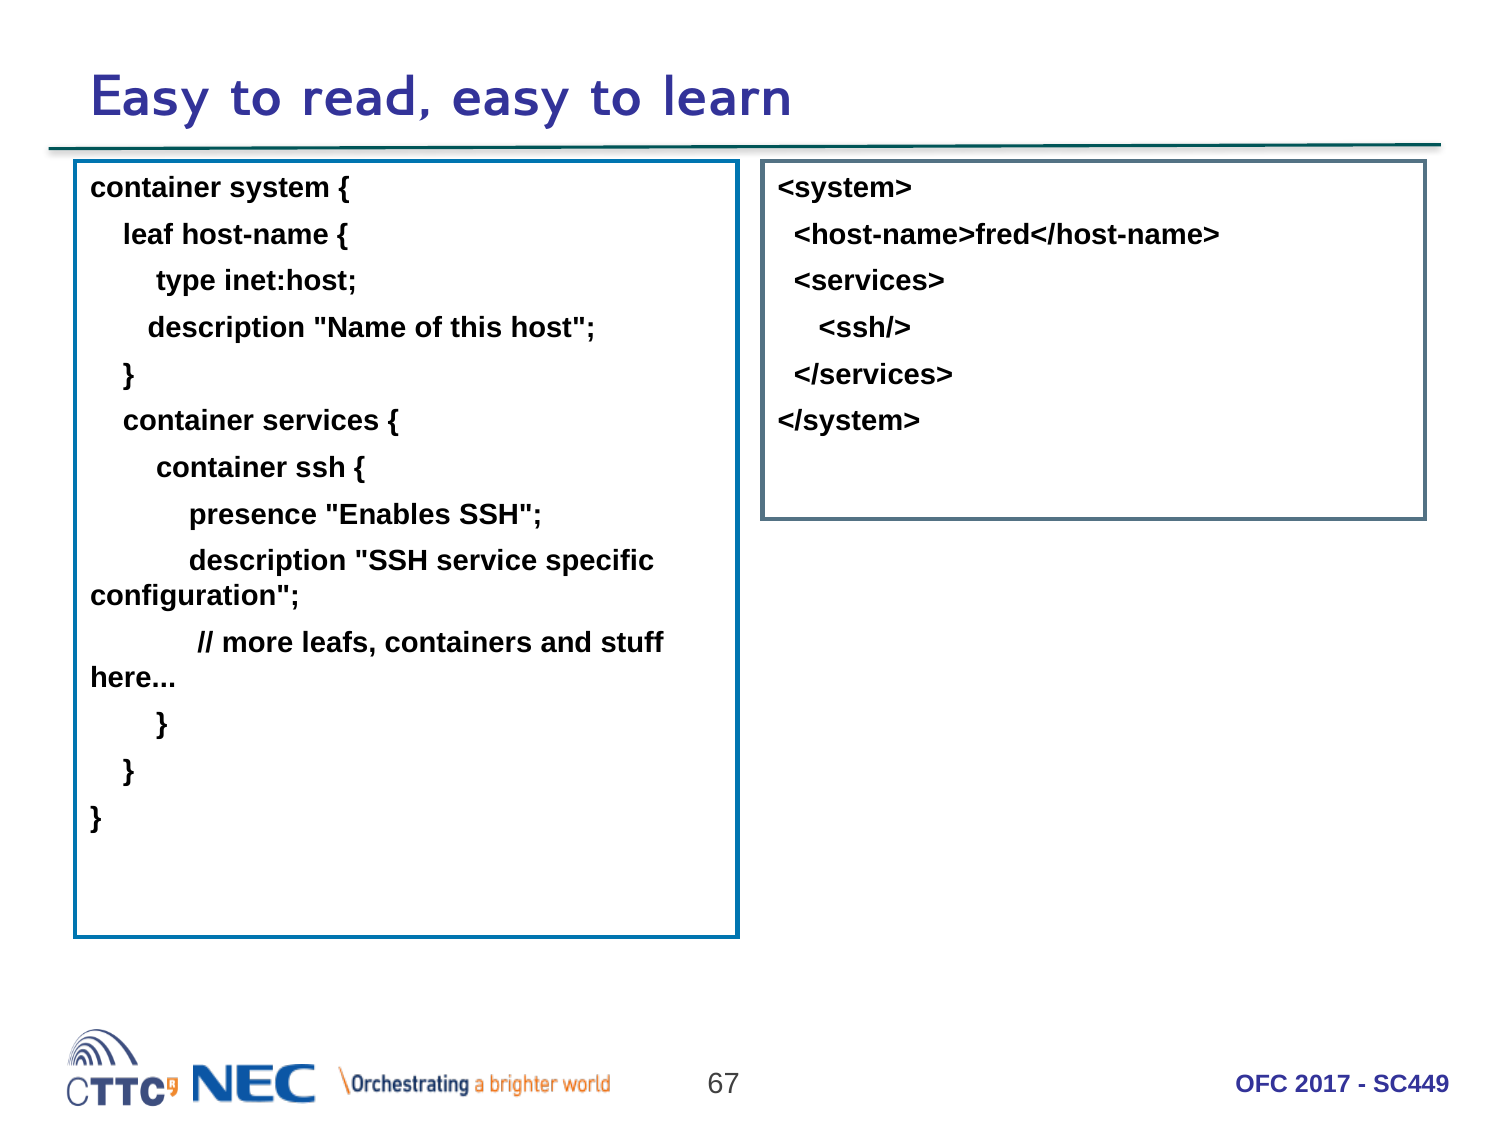

# Easy to read, easy to learn
container system {
    leaf host-name {
        type inet:host;
       description "Name of this host";
    }
    container services {
        container ssh {
            presence "Enables SSH";
            description "SSH service specific configuration";
             // more leafs, containers and stuff here...
        }
    }
}

<system>
  <host-name>fred</host-name>
  <services>
     <ssh/>
  </services>
</system>

67
OFC 2017 - SC449